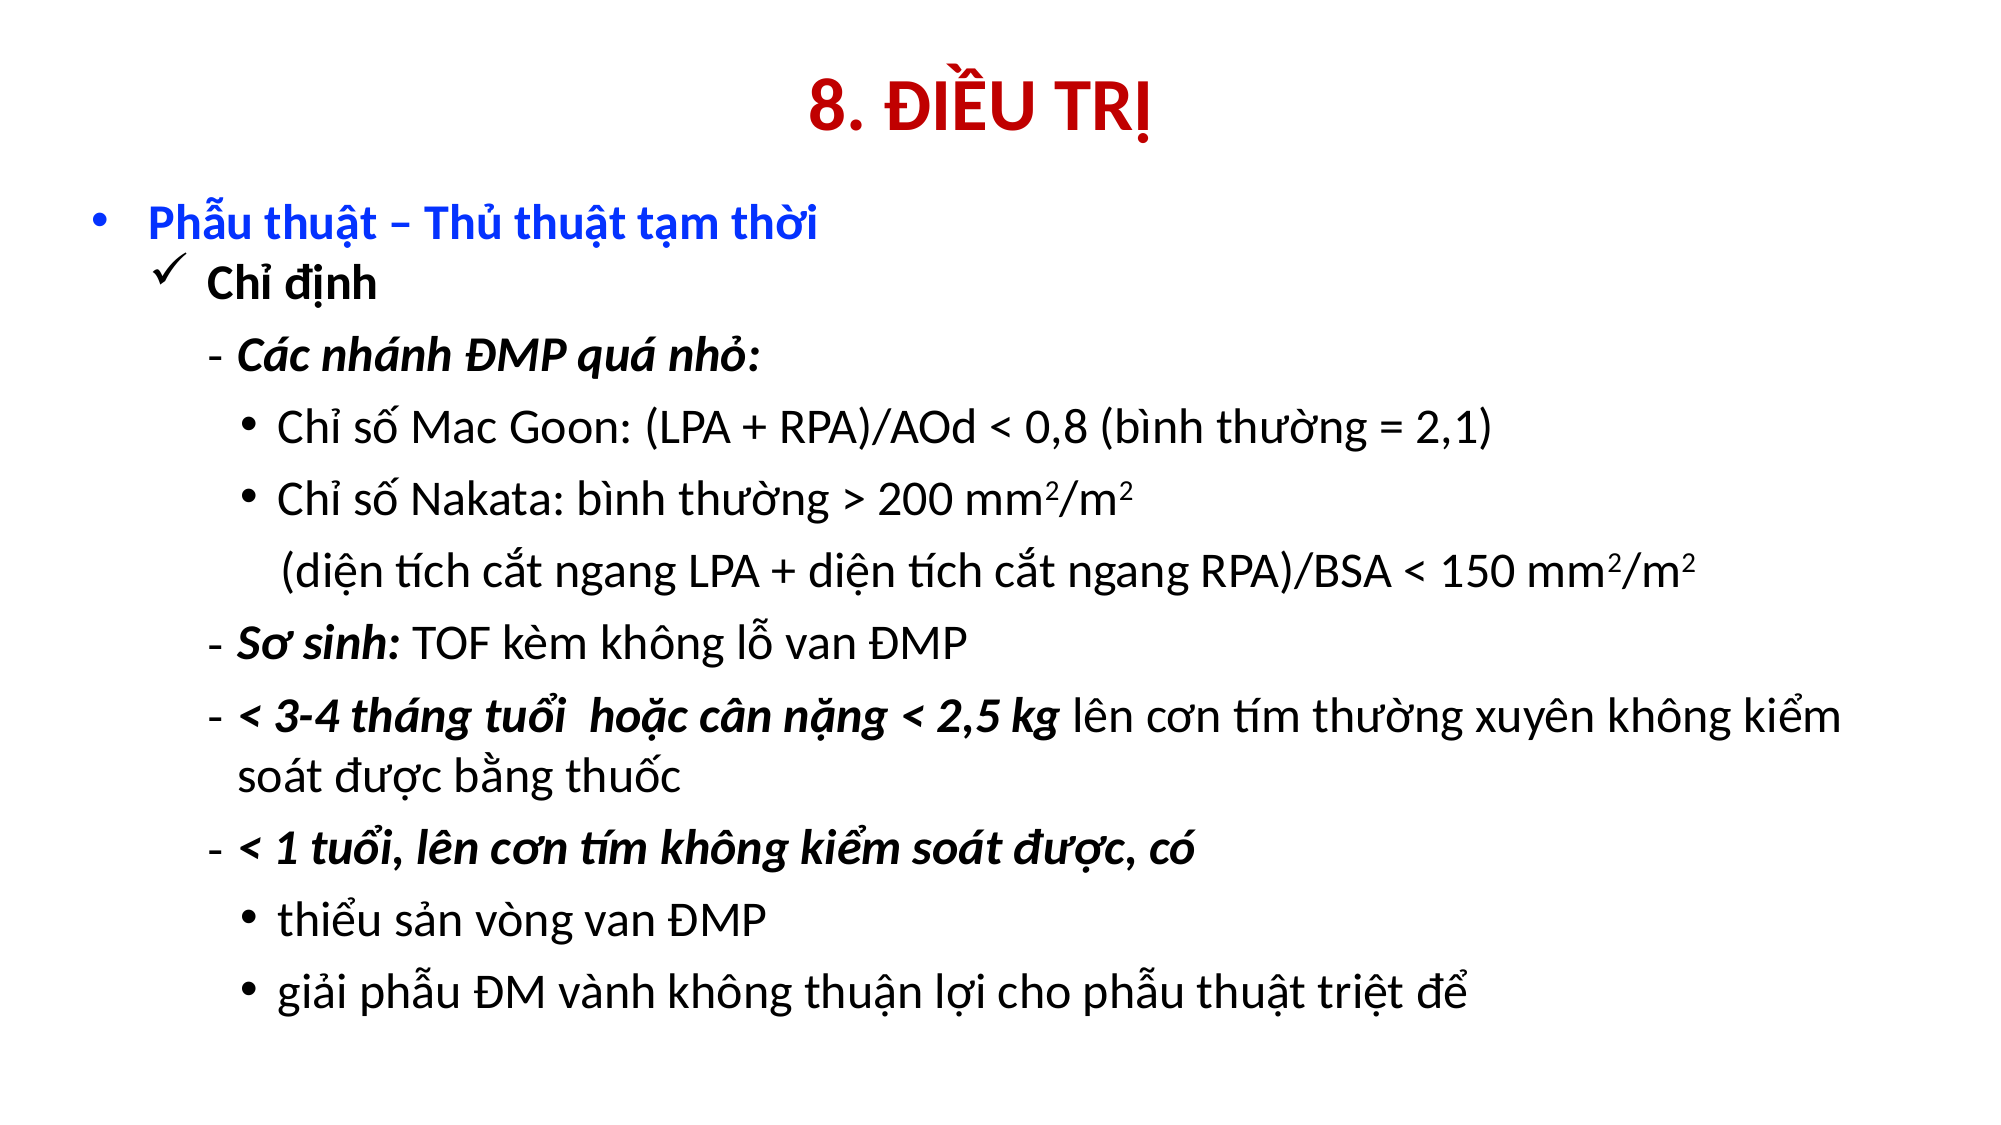

# 8. ĐIỀU TRỊ
Phẫu thuật – Thủ thuật tạm thời
Chỉ định
Các nhánh ĐMP quá nhỏ:
Chỉ số Mac Goon: (LPA + RPA)/AOd < 0,8 (bình thường = 2,1)
Chỉ số Nakata: bình thường > 200 mm2/m2
(diện tích cắt ngang LPA + diện tích cắt ngang RPA)/BSA < 150 mm2/m2
Sơ sinh: TOF kèm không lỗ van ĐMP
< 3-4 tháng tuổi  hoặc cân nặng < 2,5 kg lên cơn tím thường xuyên không kiểm soát được bằng thuốc
< 1 tuổi, lên cơn tím không kiểm soát được, có
thiểu sản vòng van ĐMP
giải phẫu ĐM vành không thuận lợi cho phẫu thuật triệt để